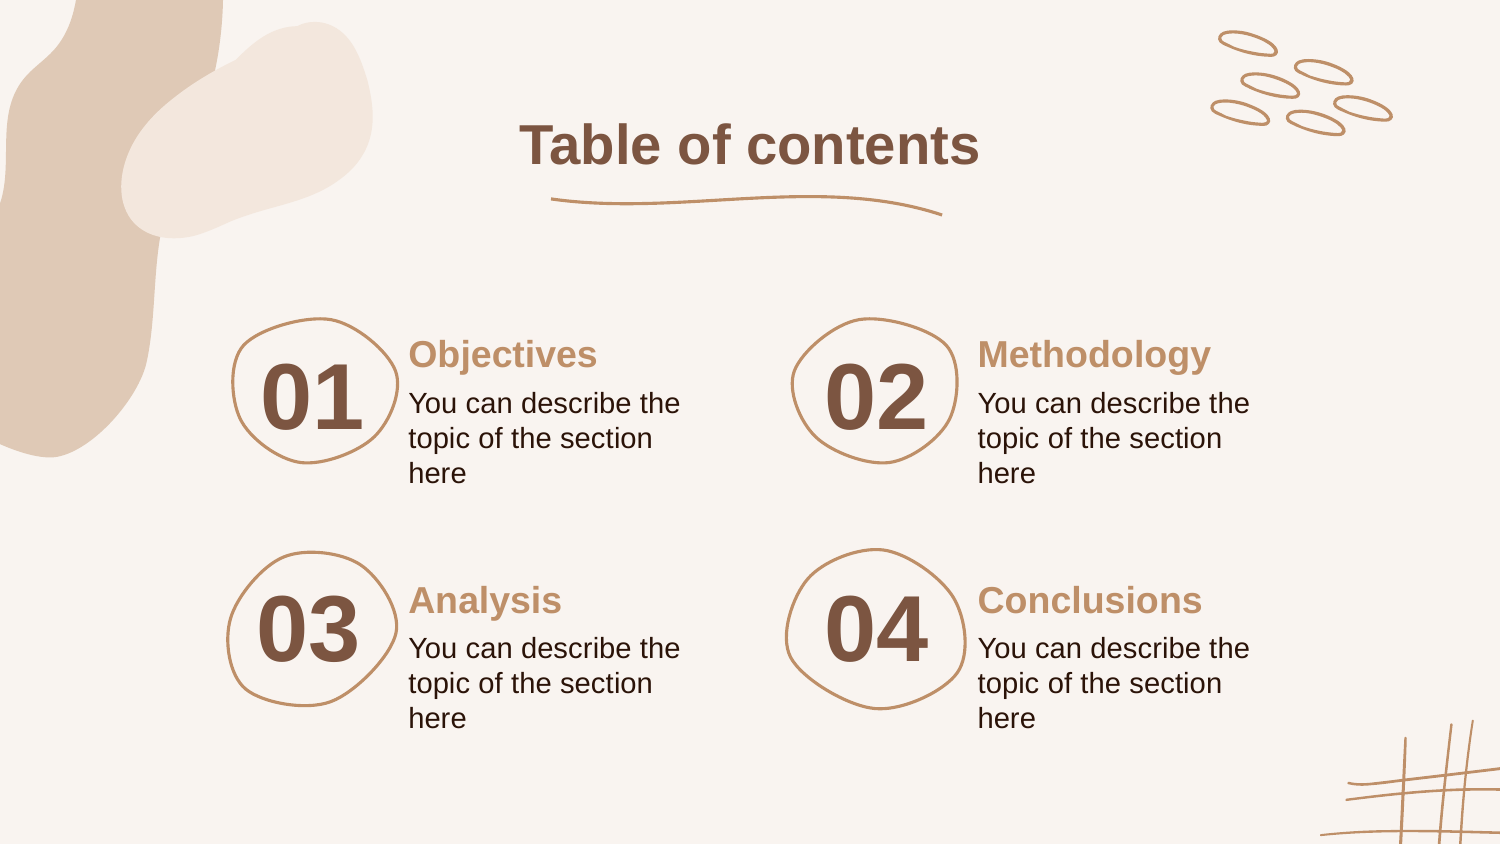

Table of contents

# Objectives
Methodology

01
02
You can describe the topic of the section here
You can describe the topic of the section here

Analysis
Conclusions
03
04
You can describe the topic of the section here
You can describe the topic of the section here